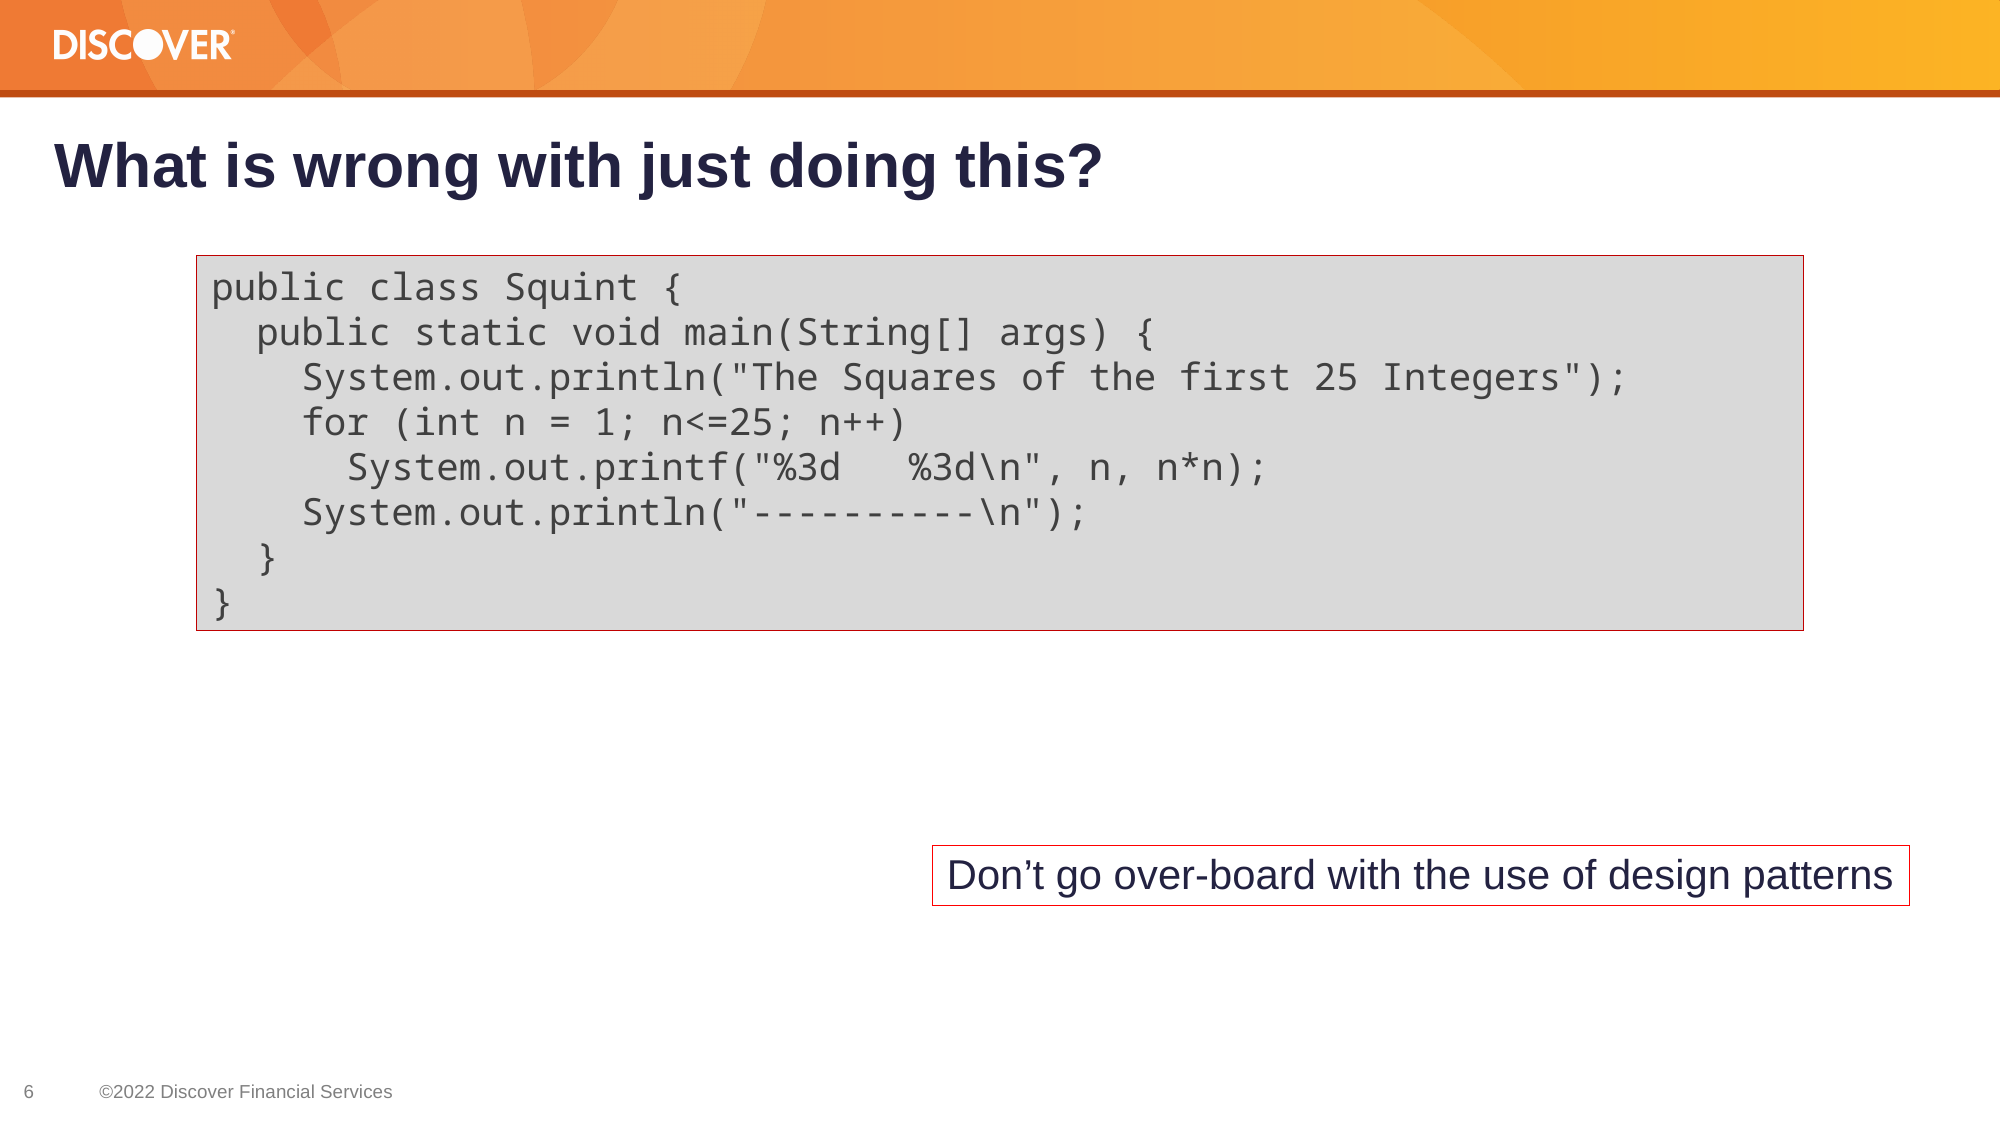

# What is wrong with just doing this?
public class Squint {
  public static void main(String[] args) {
    System.out.println("The Squares of the first 25 Integers");
    for (int n = 1; n<=25; n++)
      System.out.printf("%3d   %3d\n", n, n*n);
    System.out.println("----------\n");
  }
}
Don’t go over-board with the use of design patterns